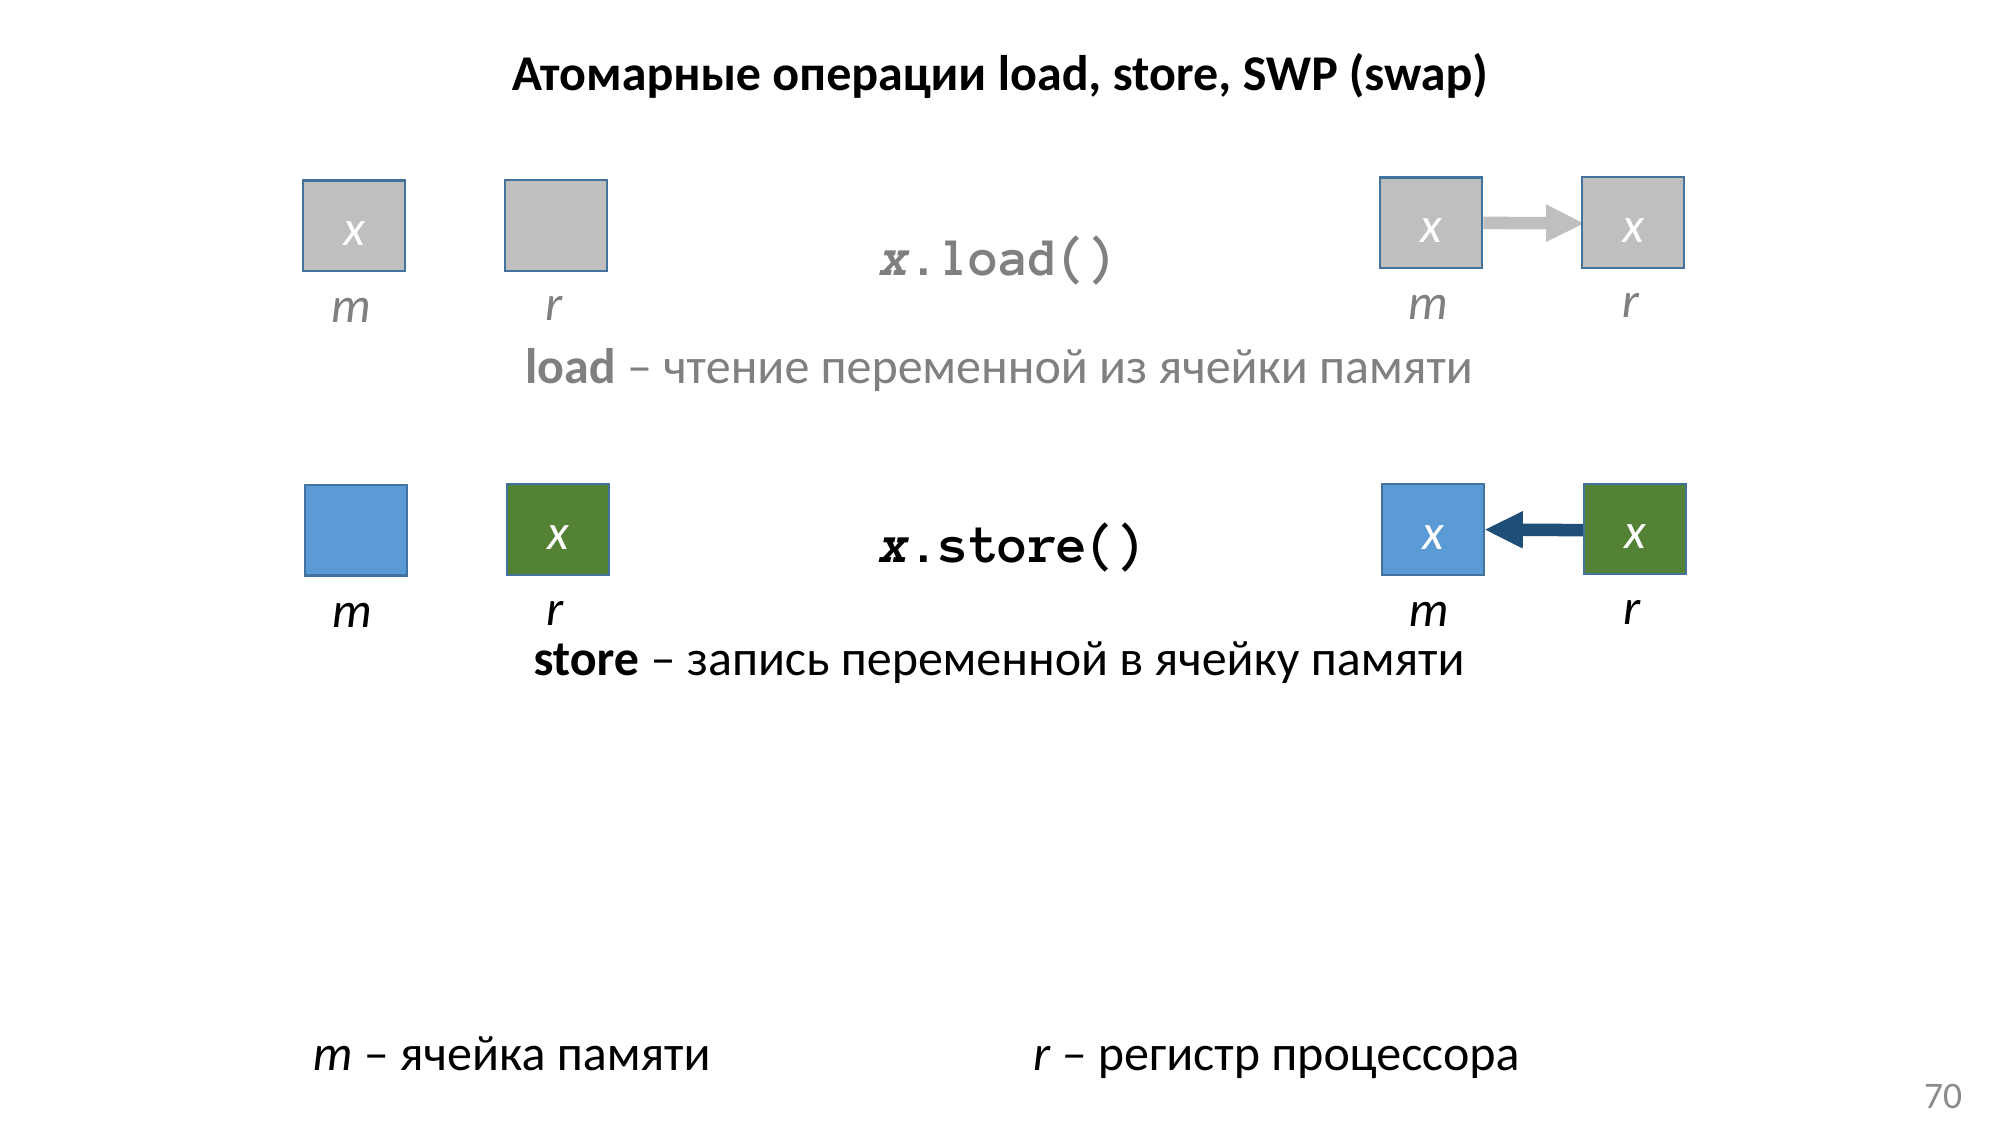

Атомарные операции load, store, SWP (swap)
x
x

x
x.load()
r
m
r
m
load – чтение переменной из ячейки памяти
x
x
r
m
x

r
m
x.store()
store – запись переменной в ячейку памяти
m – ячейка памяти
r – регистр процессора
70